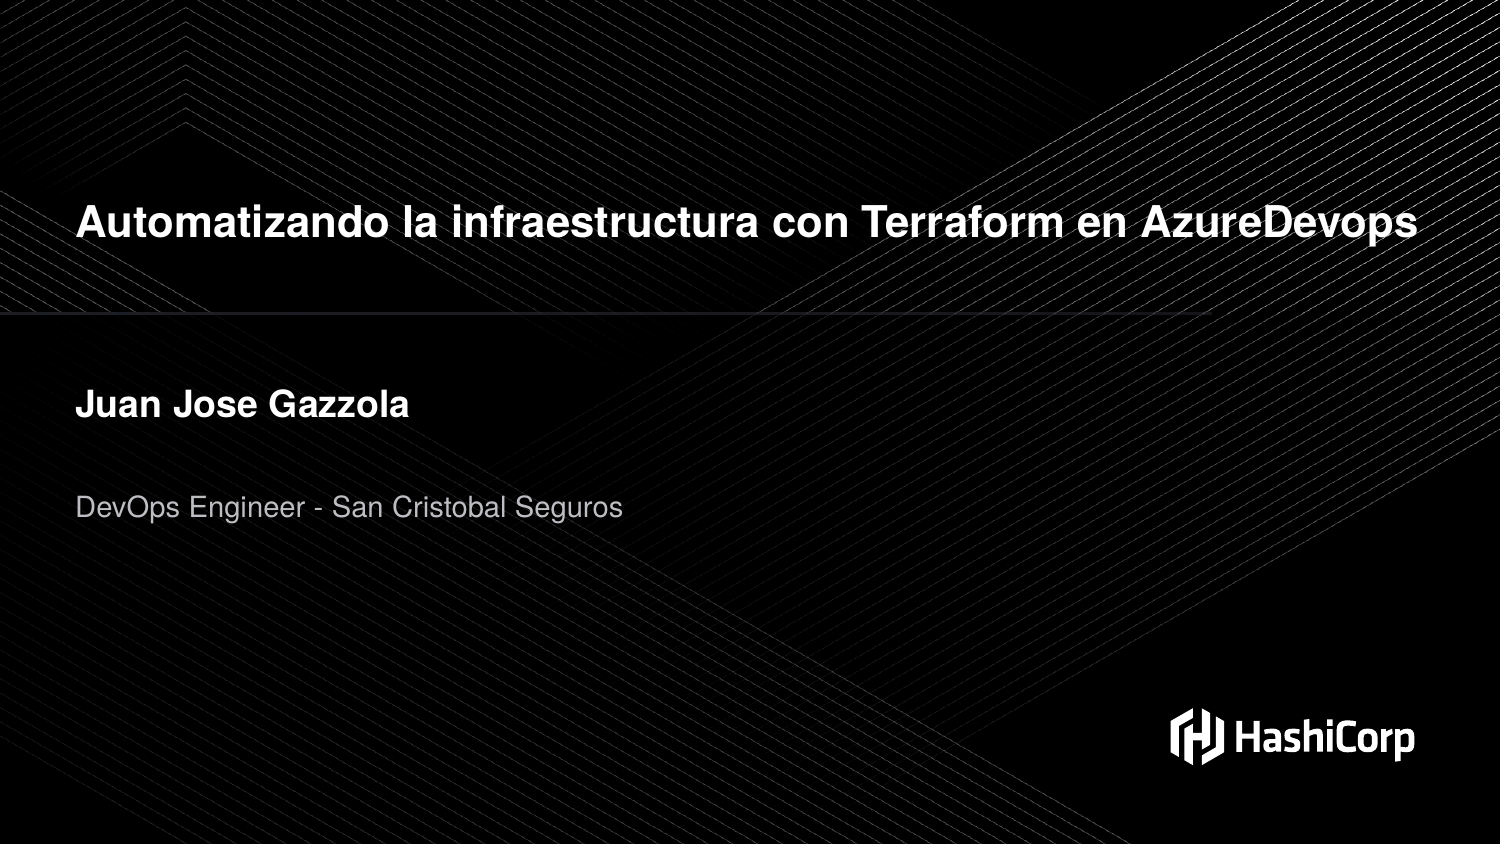

Automatizando la infraestructura con Terraform en AzureDevops
Juan Jose Gazzola
DevOps Engineer - San Cristobal Seguros